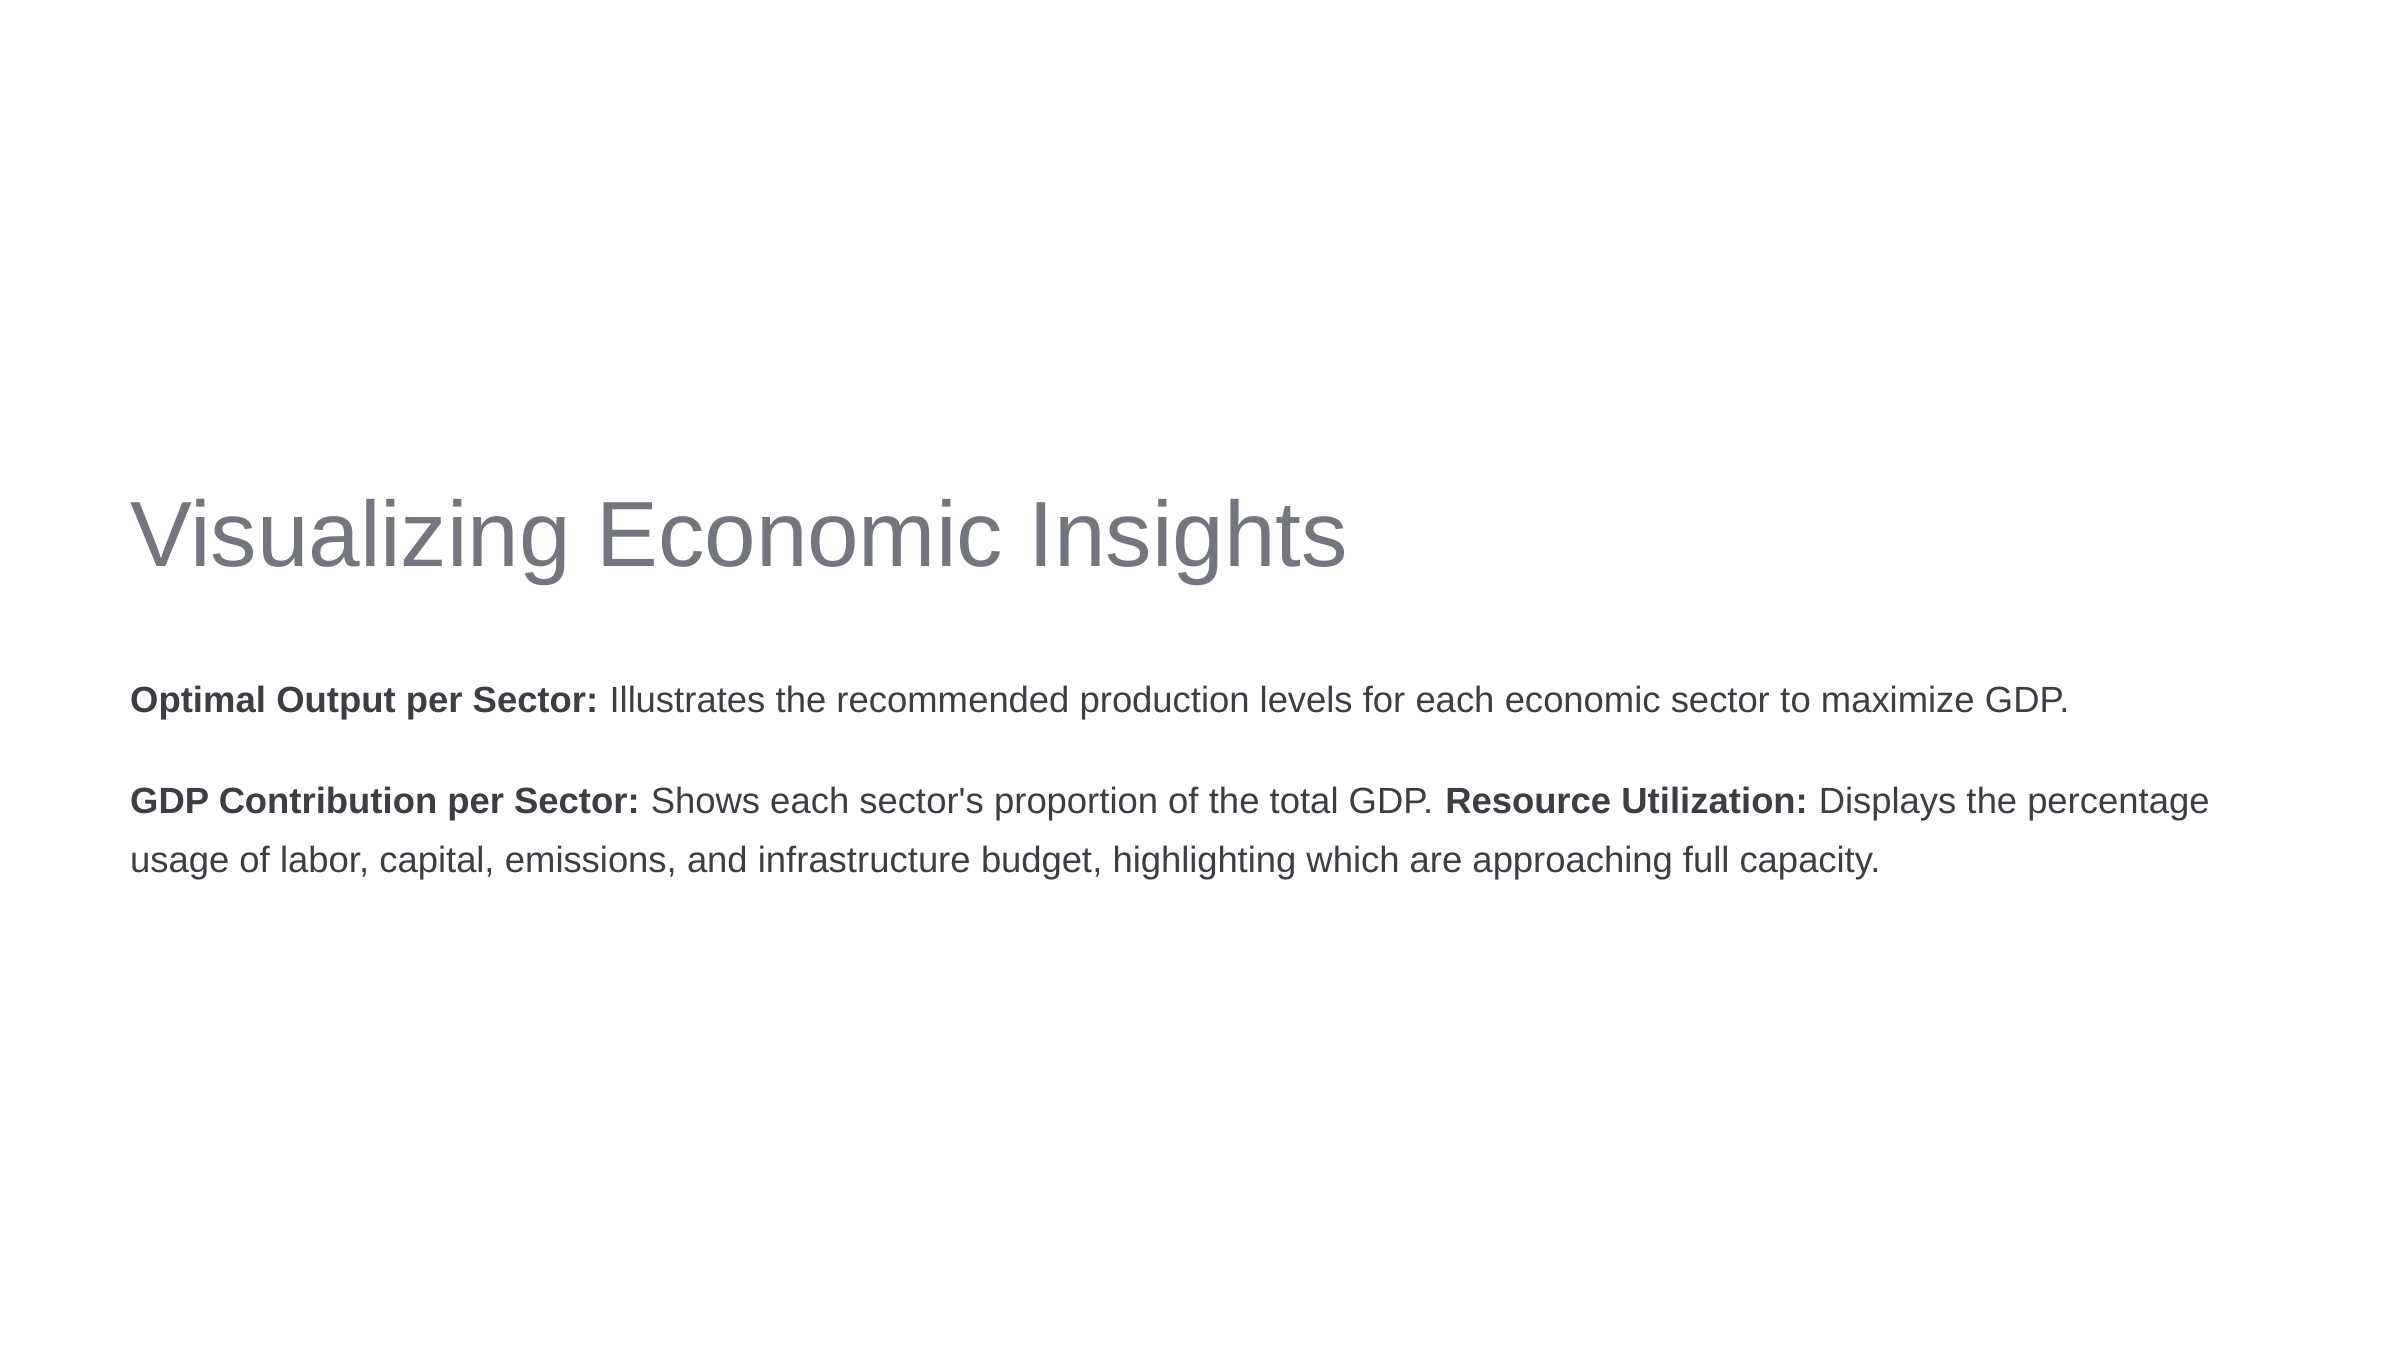

Visualizing Economic Insights
Optimal Output per Sector: Illustrates the recommended production levels for each economic sector to maximize GDP.
GDP Contribution per Sector: Shows each sector's proportion of the total GDP. Resource Utilization: Displays the percentage usage of labor, capital, emissions, and infrastructure budget, highlighting which are approaching full capacity.